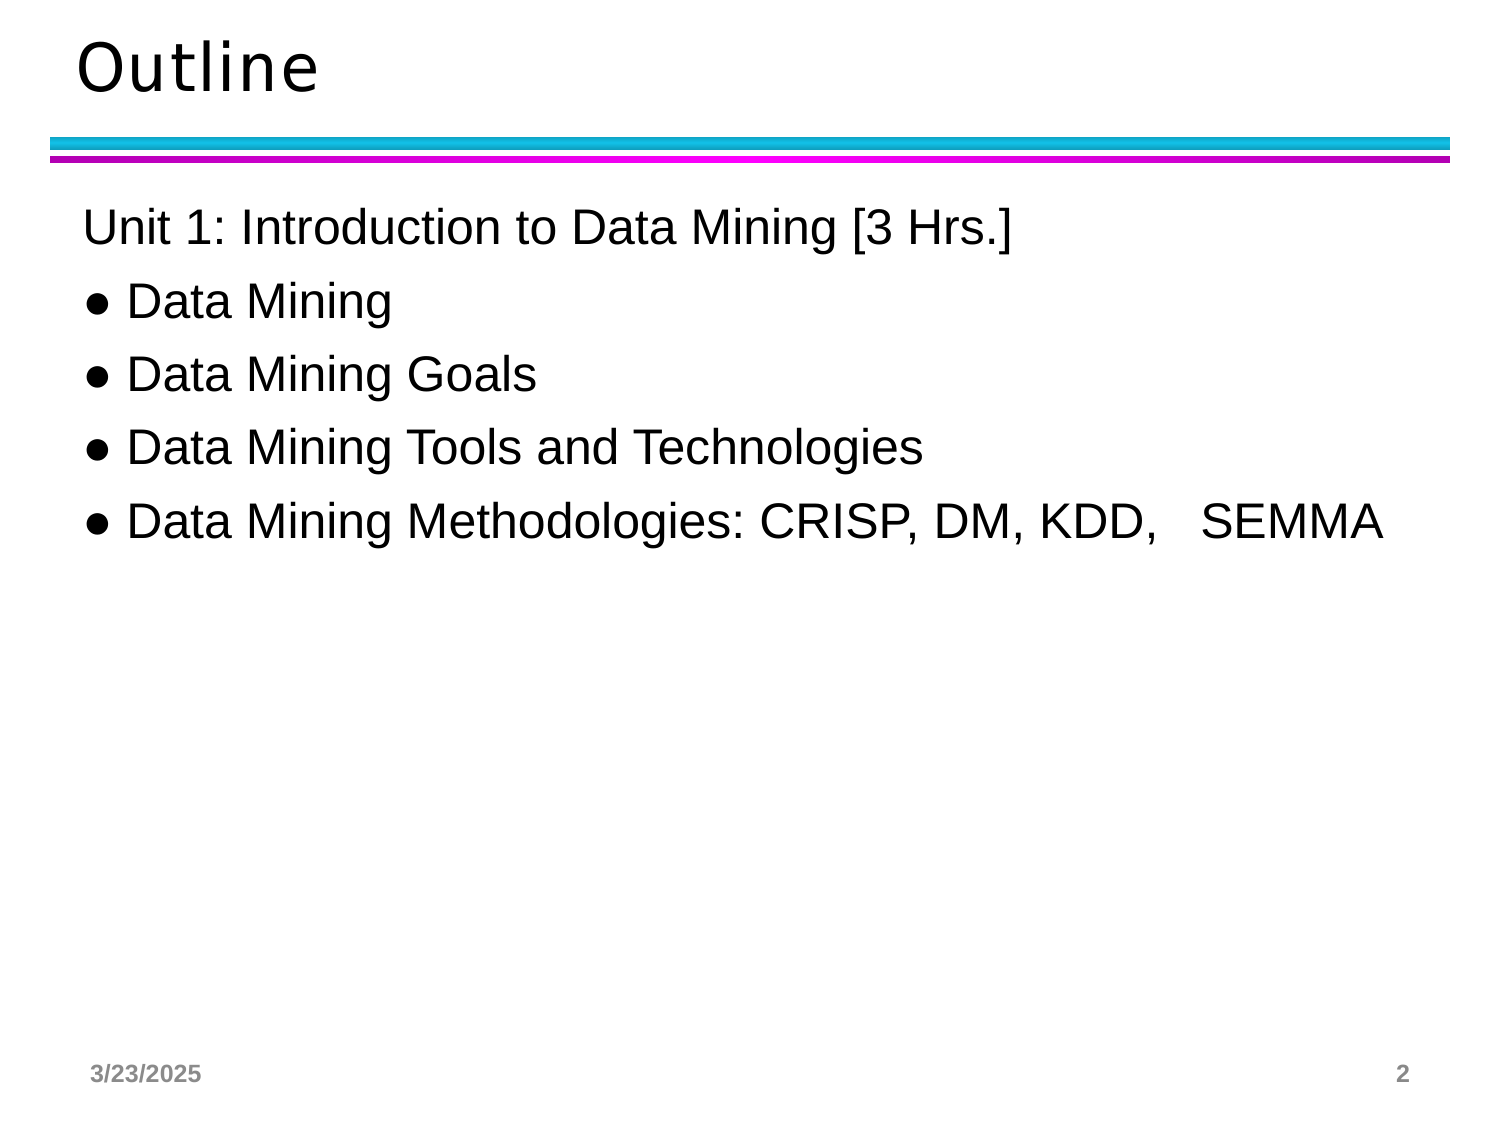

# Outline
Unit 1: Introduction to Data Mining [3 Hrs.]
● Data Mining
● Data Mining Goals
● Data Mining Tools and Technologies
● Data Mining Methodologies: CRISP, DM, KDD,   SEMMA
3/23/2025
2